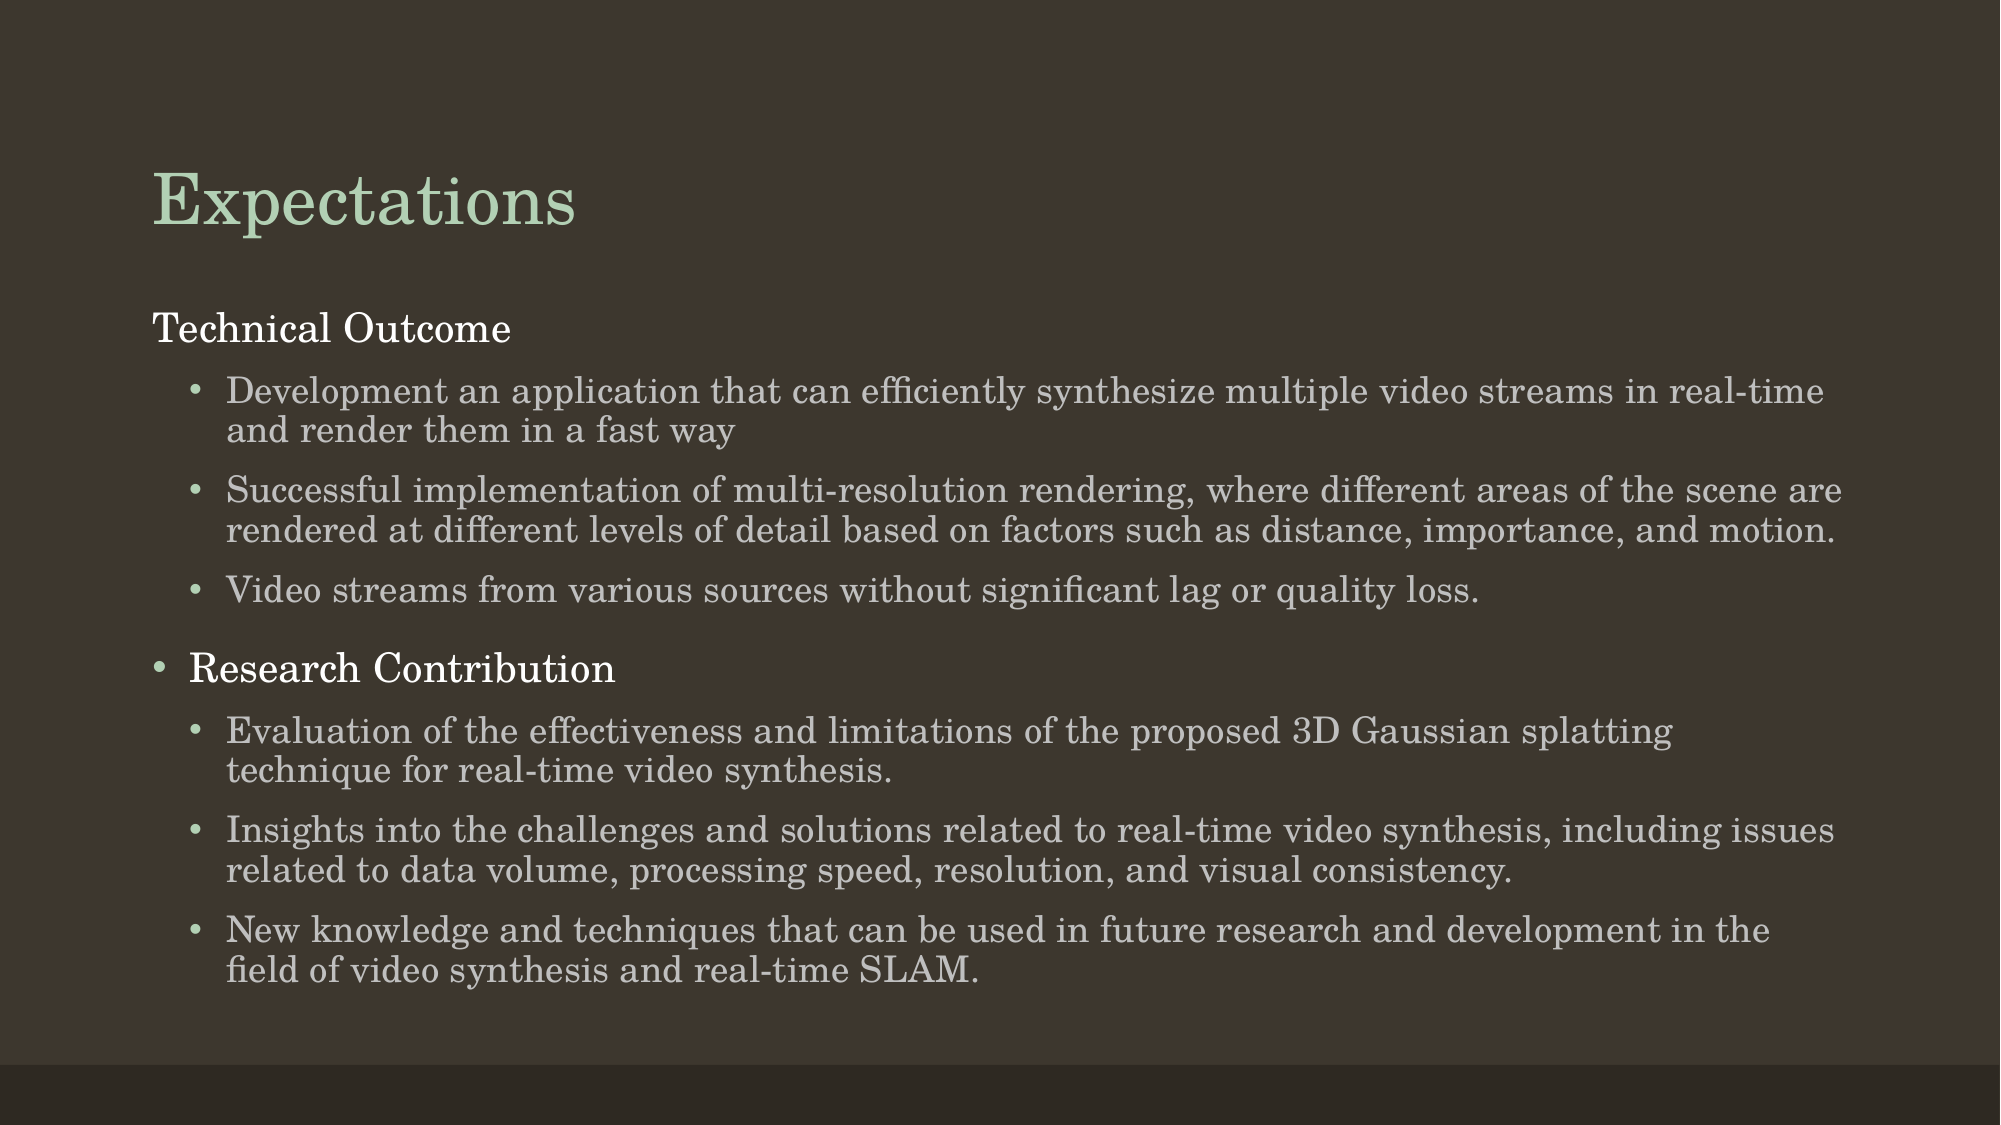

# Expectations
Technical Outcome
Development an application that can efficiently synthesize multiple video streams in real-time and render them in a fast way
Successful implementation of multi-resolution rendering, where different areas of the scene are rendered at different levels of detail based on factors such as distance, importance, and motion.
Video streams from various sources without significant lag or quality loss.
Research Contribution
Evaluation of the effectiveness and limitations of the proposed 3D Gaussian splatting technique for real-time video synthesis.
Insights into the challenges and solutions related to real-time video synthesis, including issues related to data volume, processing speed, resolution, and visual consistency.
New knowledge and techniques that can be used in future research and development in the field of video synthesis and real-time SLAM.